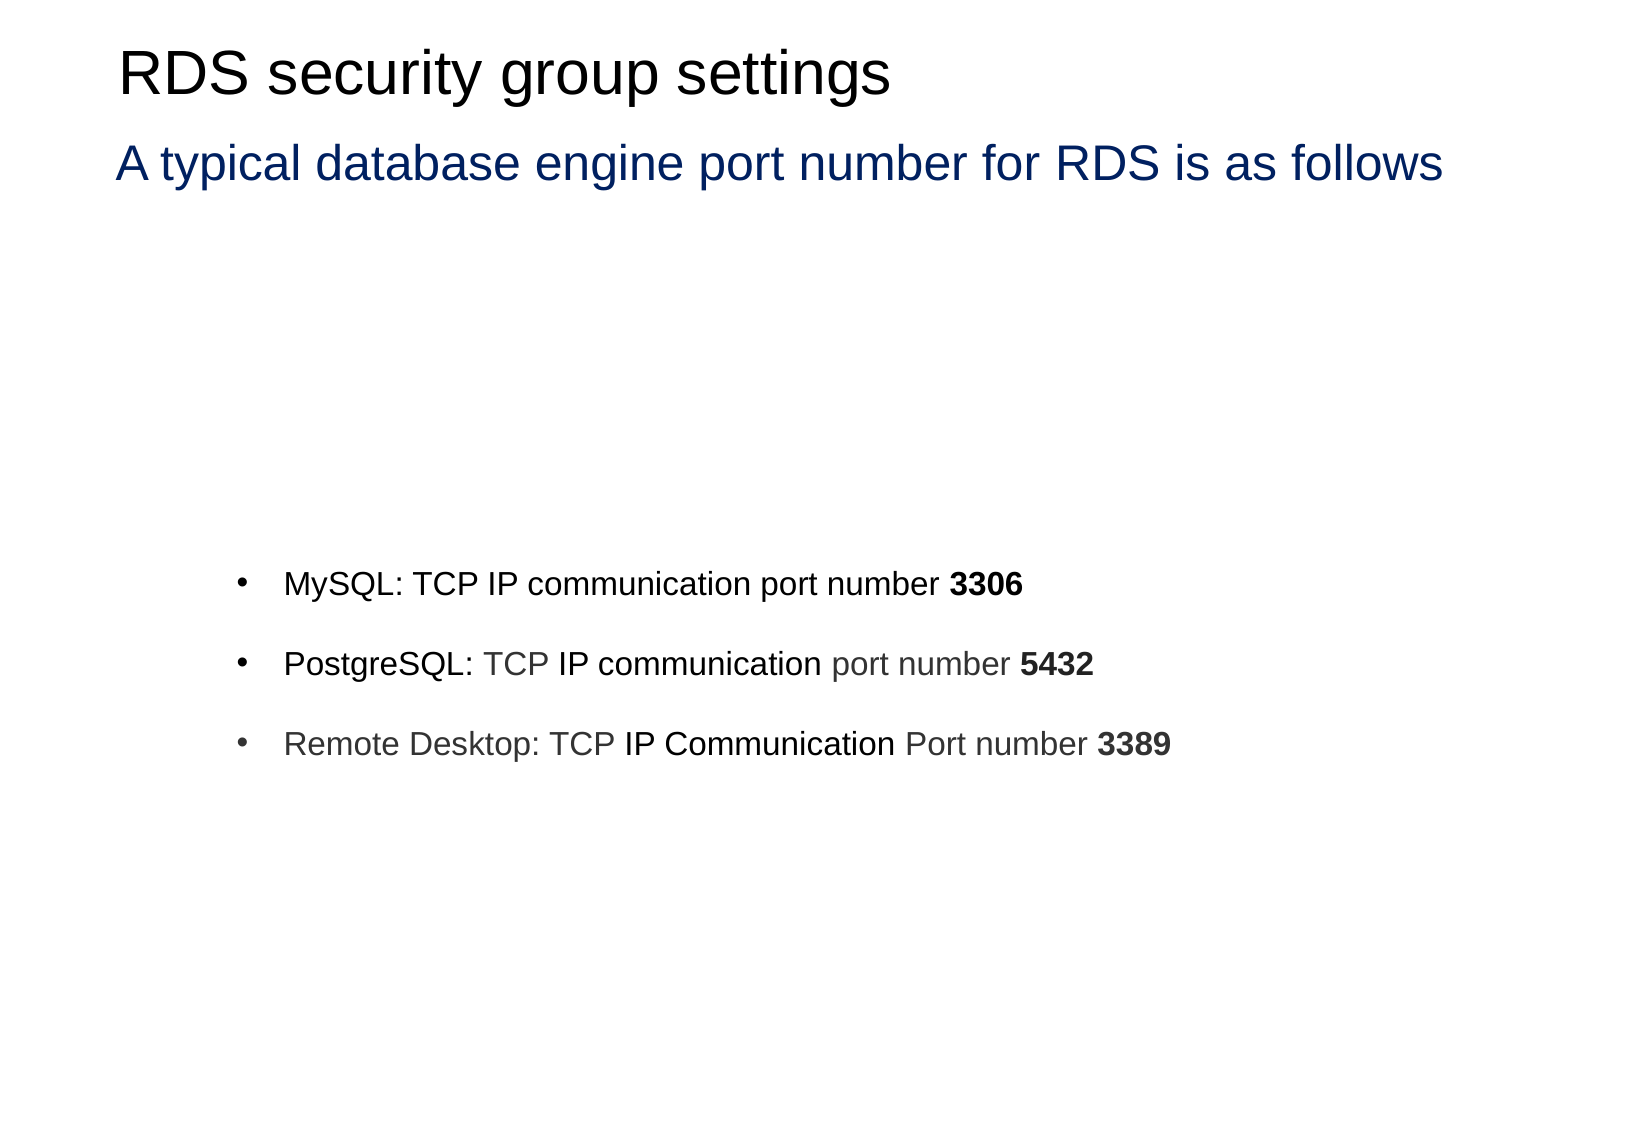

RDS security group settings
A typical database engine port number for RDS is as follows
MySQL: TCP IP communication port number 3306
PostgreSQL: TCP IP communication port number 5432
Remote Desktop: TCP IP Communication Port number 3389